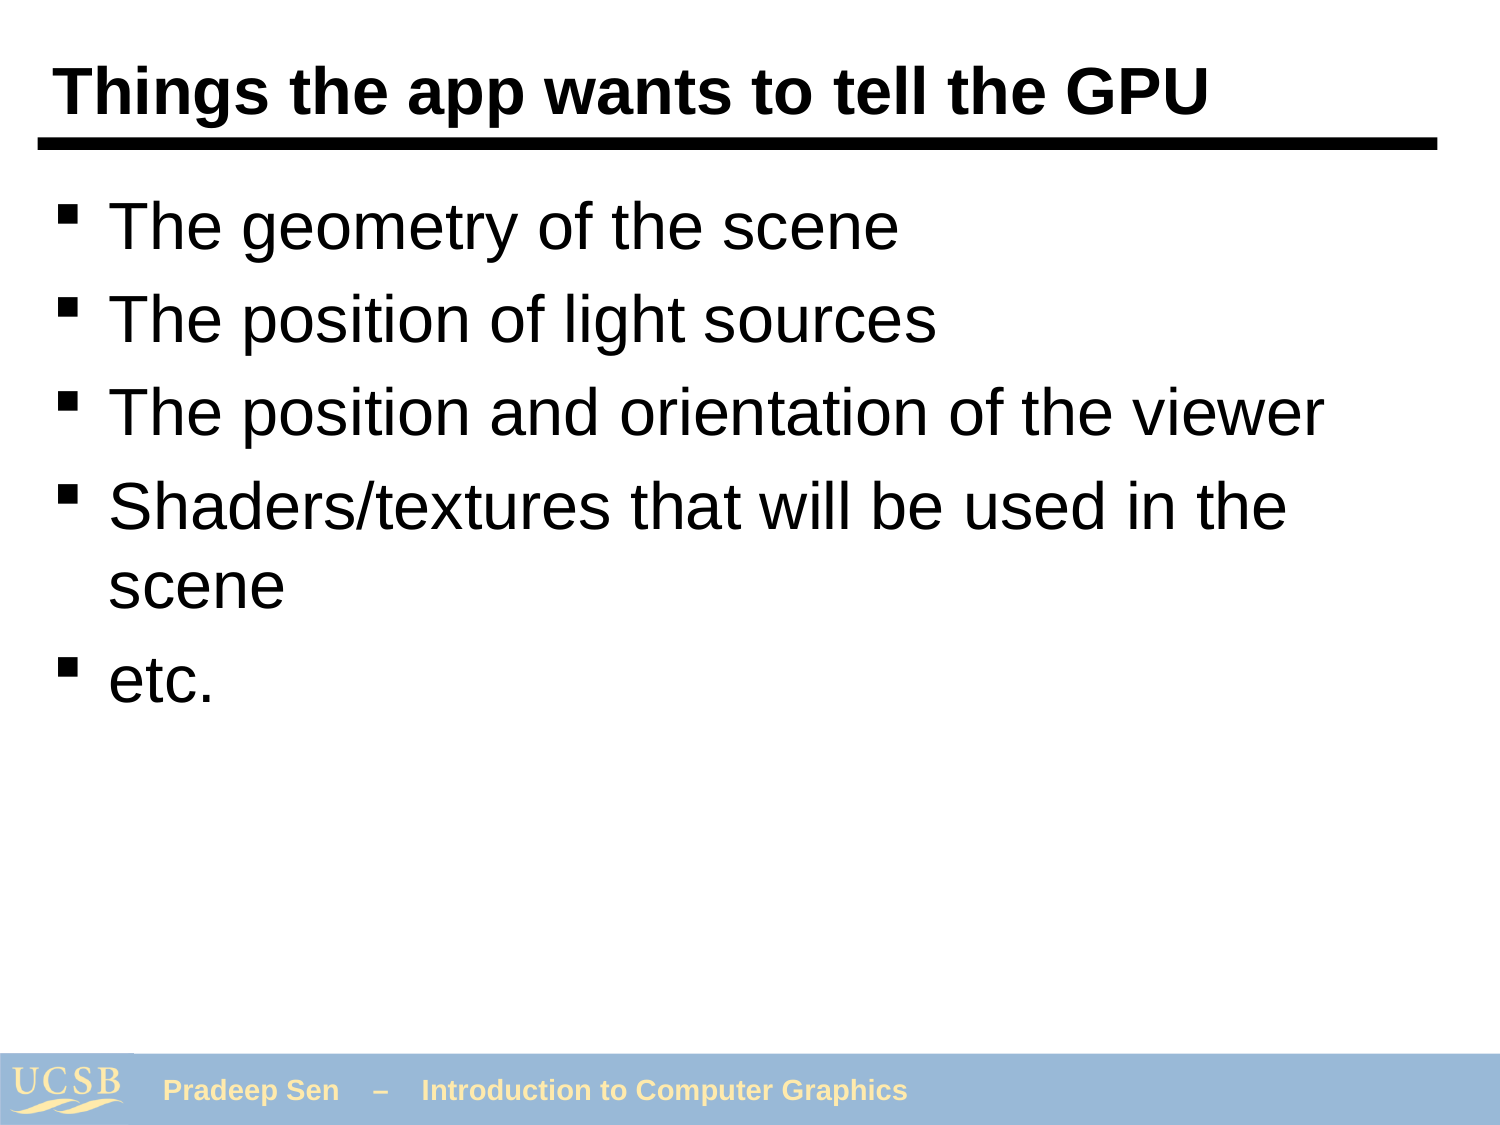

# Things the app wants to tell the GPU
The geometry of the scene
The position of light sources
The position and orientation of the viewer
Shaders/textures that will be used in the scene
etc.